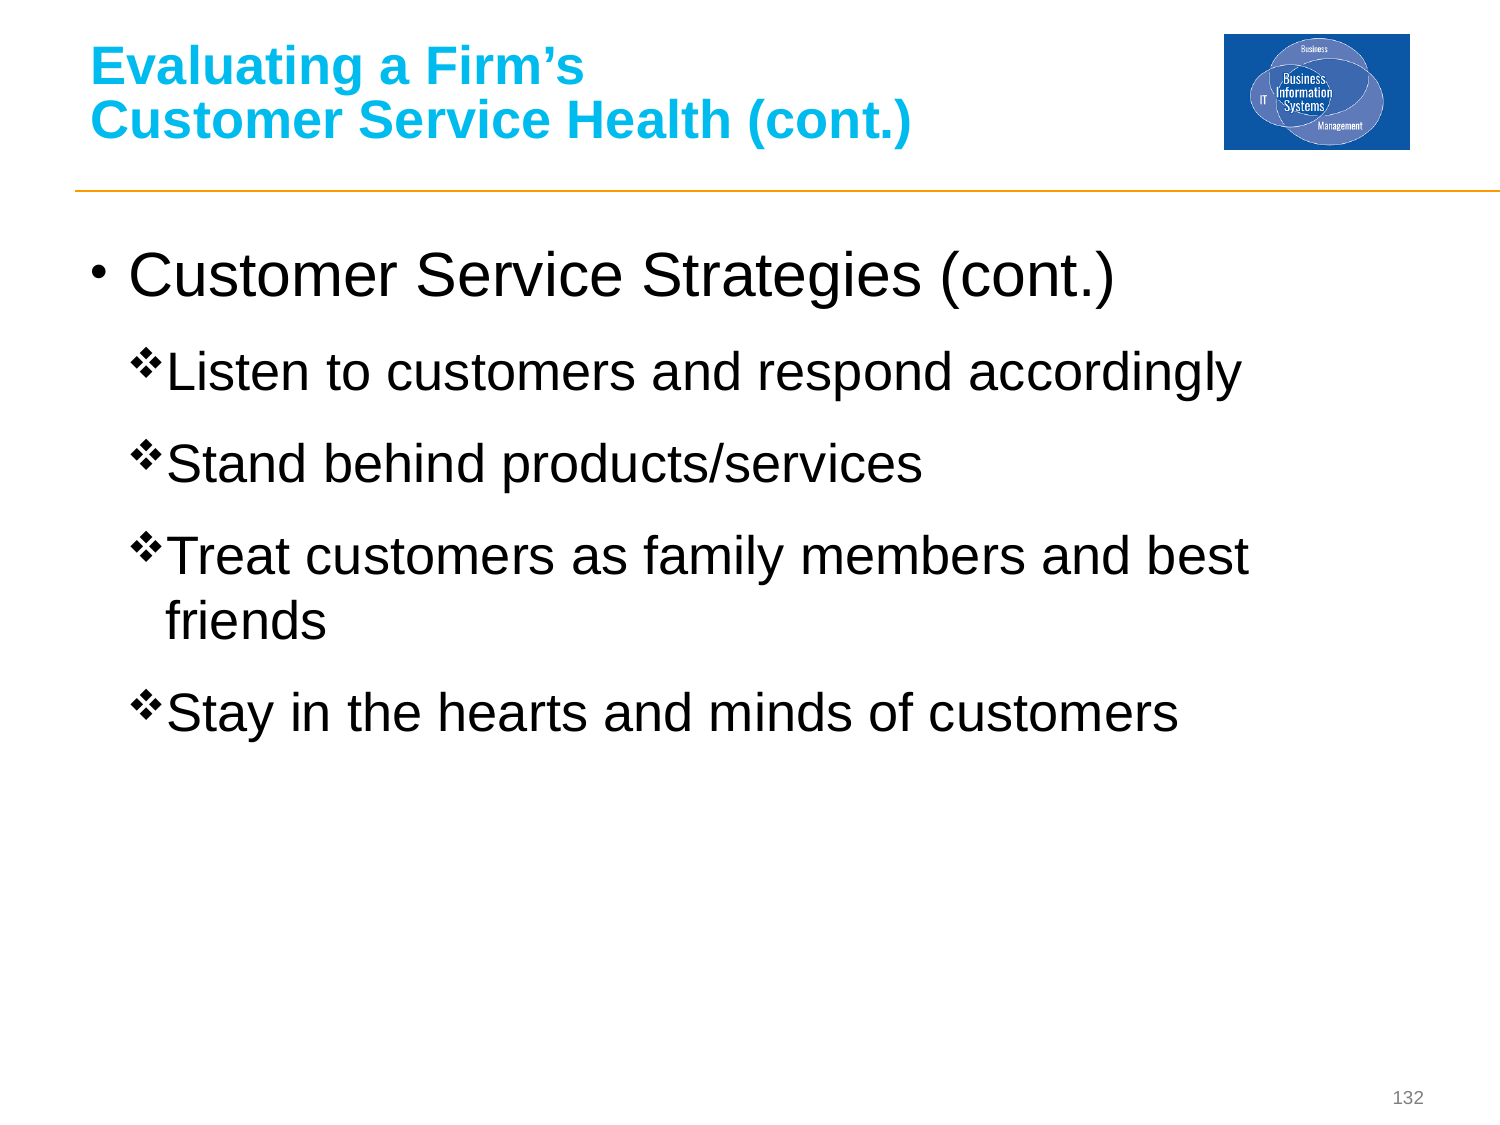

# Evaluating a Firm’s Customer Service Health (cont.)
Customer Service Strategies (cont.)
Listen to customers and respond accordingly
Stand behind products/services
Treat customers as family members and best friends
Stay in the hearts and minds of customers